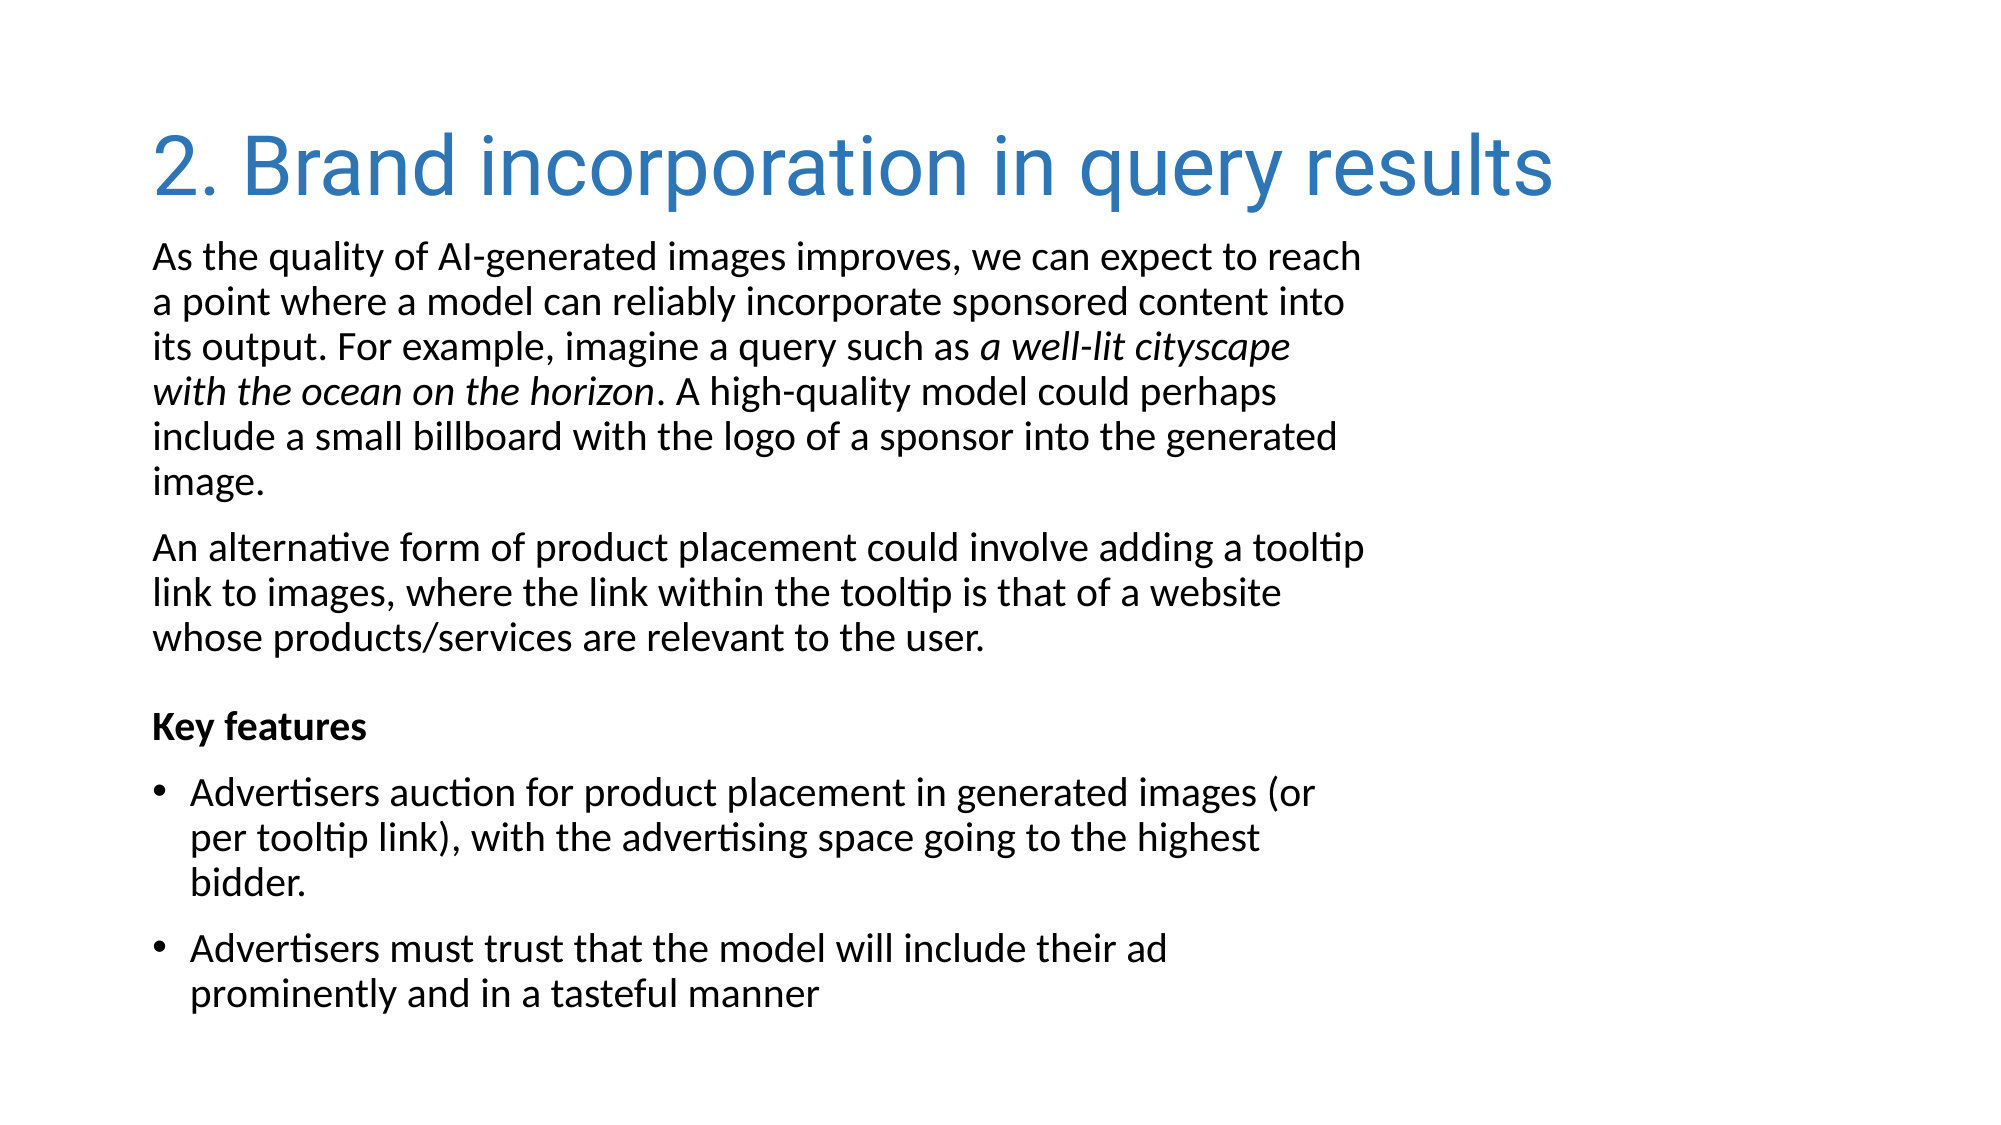

# 2. Brand incorporation in query results
As the quality of AI-generated images improves, we can expect to reach a point where a model can reliably incorporate sponsored content into its output. For example, imagine a query such as a well-lit cityscape with the ocean on the horizon. A high-quality model could perhaps include a small billboard with the logo of a sponsor into the generated image.
An alternative form of product placement could involve adding a tooltip link to images, where the link within the tooltip is that of a website whose products/services are relevant to the user.

Key features
Advertisers auction for product placement in generated images (or per tooltip link), with the advertising space going to the highest bidder.
Advertisers must trust that the model will include their ad prominently and in a tasteful manner